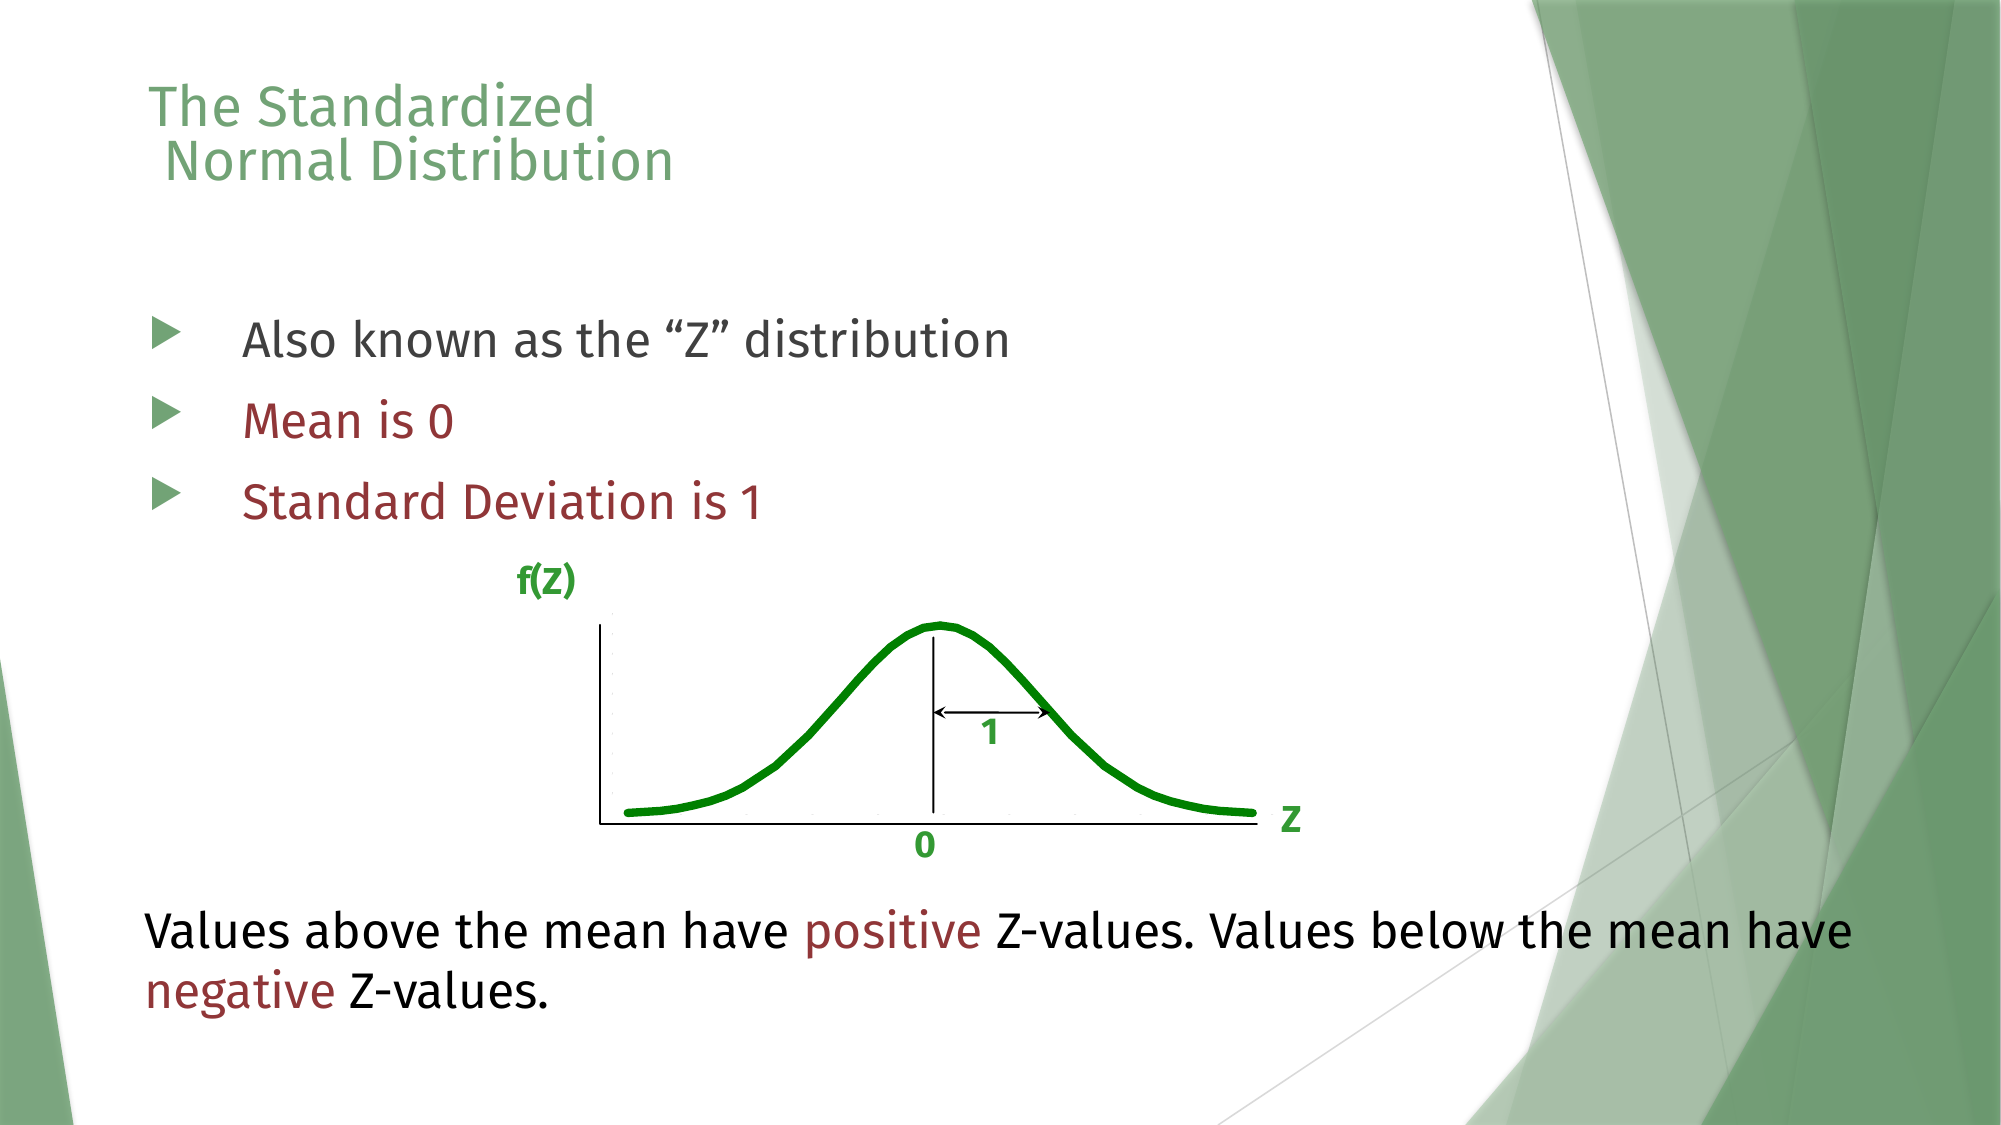

The Standardized
 Normal Distribution
Also known as the “Z” distribution
Mean is 0
Standard Deviation is 1
f(Z)

1

Z

0

Values above the mean have positive Z-values. Values below the mean have negative Z-values.